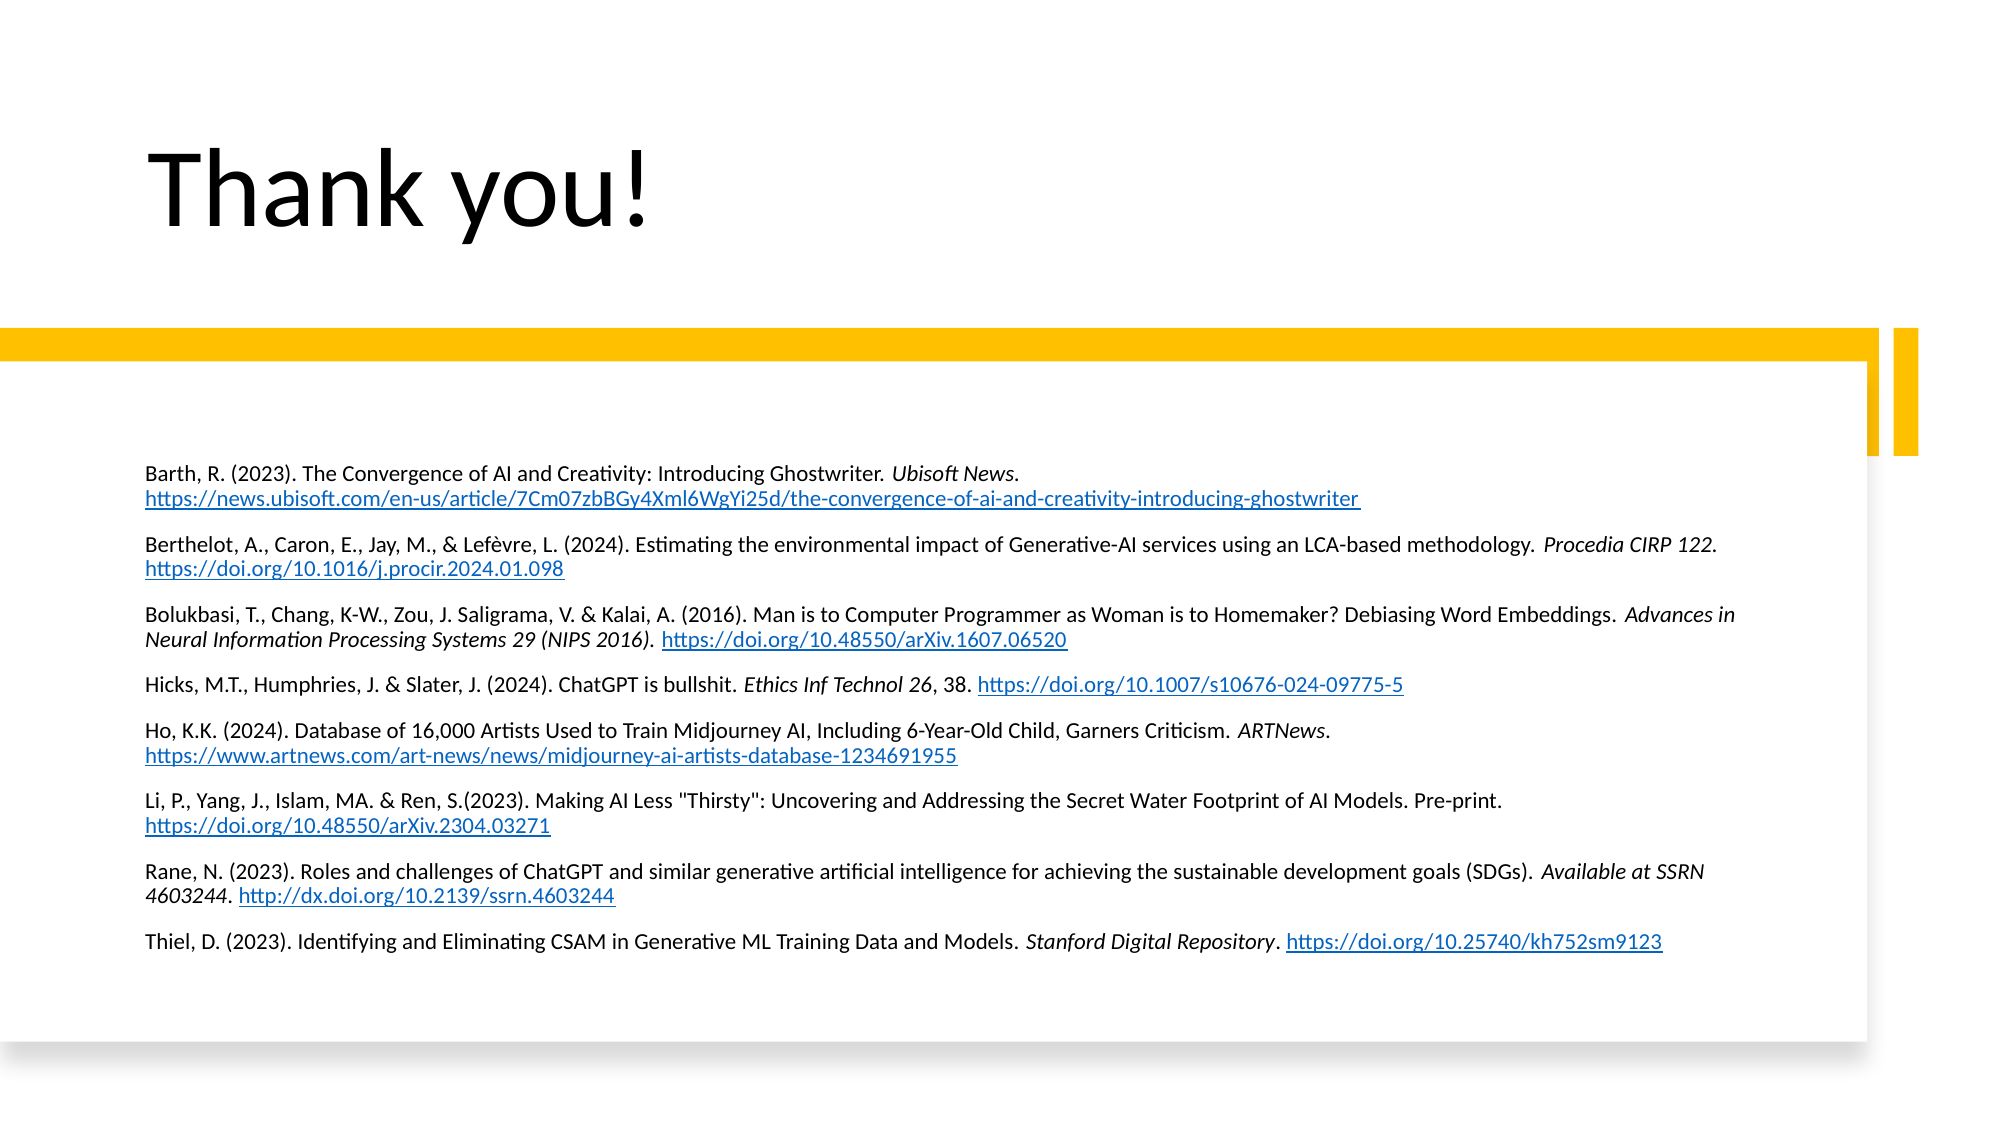

# Thank you!

Barth, R. (2023). The Convergence of AI and Creativity: Introducing Ghostwriter. Ubisoft News. https://news.ubisoft.com/en-us/article/7Cm07zbBGy4Xml6WgYi25d/the-convergence-of-ai-and-creativity-introducing-ghostwriter
Berthelot, A., Caron, E., Jay, M., & Lefèvre, L. (2024). Estimating the environmental impact of Generative-AI services using an LCA-based methodology. Procedia CIRP 122. https://doi.org/10.1016/j.procir.2024.01.098
Bolukbasi, T., Chang, K-W., Zou, J. Saligrama, V. & Kalai, A. (2016). Man is to Computer Programmer as Woman is to Homemaker? Debiasing Word Embeddings. Advances in Neural Information Processing Systems 29 (NIPS 2016). https://doi.org/10.48550/arXiv.1607.06520
Hicks, M.T., Humphries, J. & Slater, J. (2024). ChatGPT is bullshit. Ethics Inf Technol 26, 38. https://doi.org/10.1007/s10676-024-09775-5
Ho, K.K. (2024). Database of 16,000 Artists Used to Train Midjourney AI, Including 6-Year-Old Child, Garners Criticism. ARTNews. https://www.artnews.com/art-news/news/midjourney-ai-artists-database-1234691955
Li, P., Yang, J., Islam, MA. & Ren, S.(2023). Making AI Less "Thirsty": Uncovering and Addressing the Secret Water Footprint of AI Models. Pre-print. https://doi.org/10.48550/arXiv.2304.03271
Rane, N. (2023). Roles and challenges of ChatGPT and similar generative artificial intelligence for achieving the sustainable development goals (SDGs). Available at SSRN 4603244. http://dx.doi.org/10.2139/ssrn.4603244
Thiel, D. (2023). Identifying and Eliminating CSAM in Generative ML Training Data and Models. Stanford Digital Repository. https://doi.org/10.25740/kh752sm9123